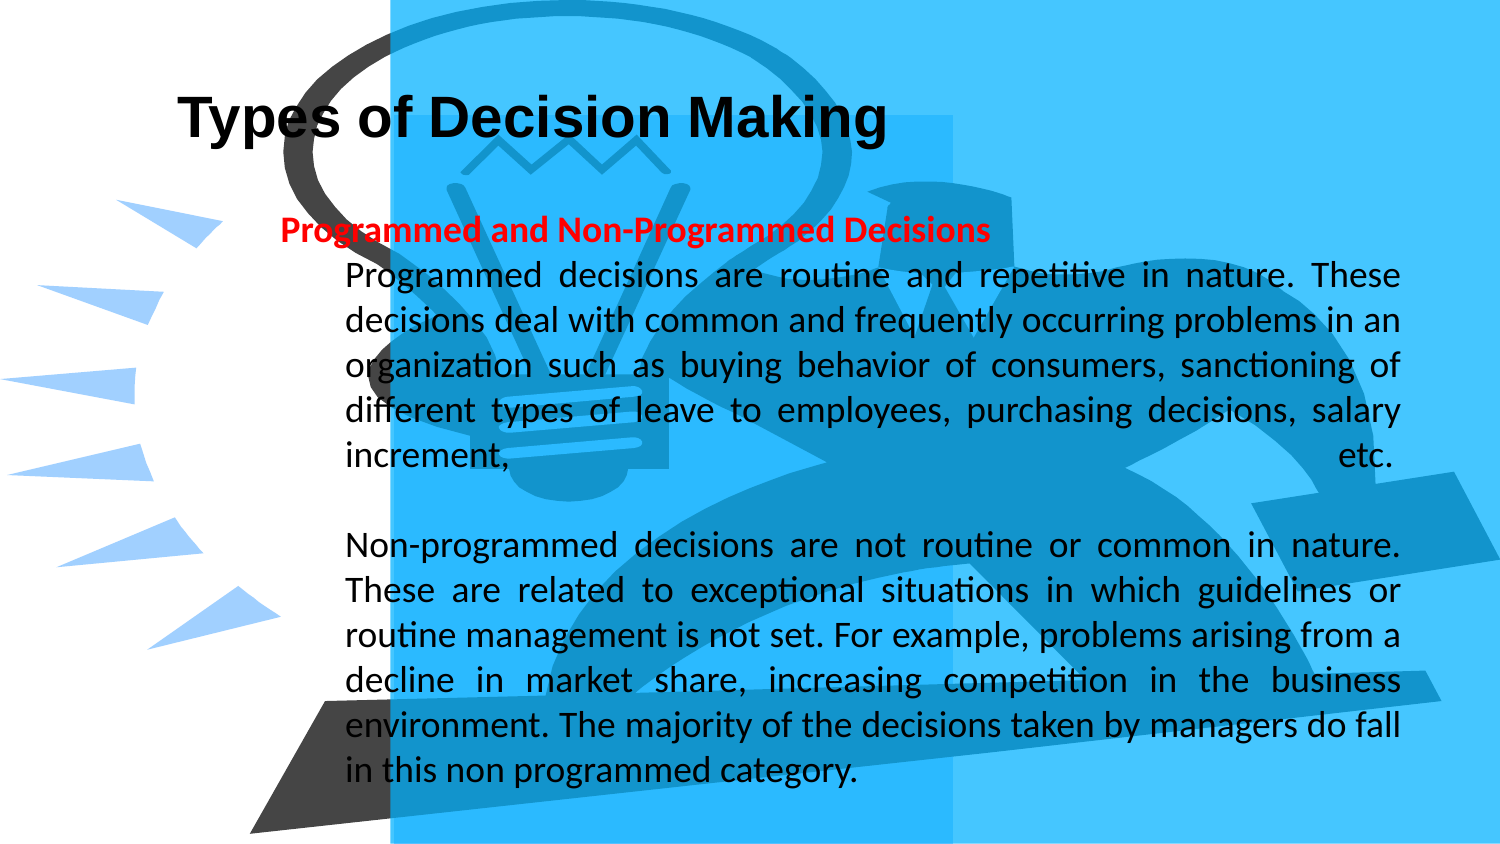

# Types of Decision Making
Programmed and Non-Programmed Decisions
Programmed decisions are routine and repetitive in nature. These decisions deal with common and frequently occurring problems in an organization such as buying behavior of consumers, sanctioning of different types of leave to employees, purchasing decisions, salary increment, etc.
Non-programmed decisions are not routine or common in nature. These are related to exceptional situations in which guidelines or routine management is not set. For example, problems arising from a decline in market share, increasing competition in the business environment. The majority of the decisions taken by managers do fall in this non programmed category.